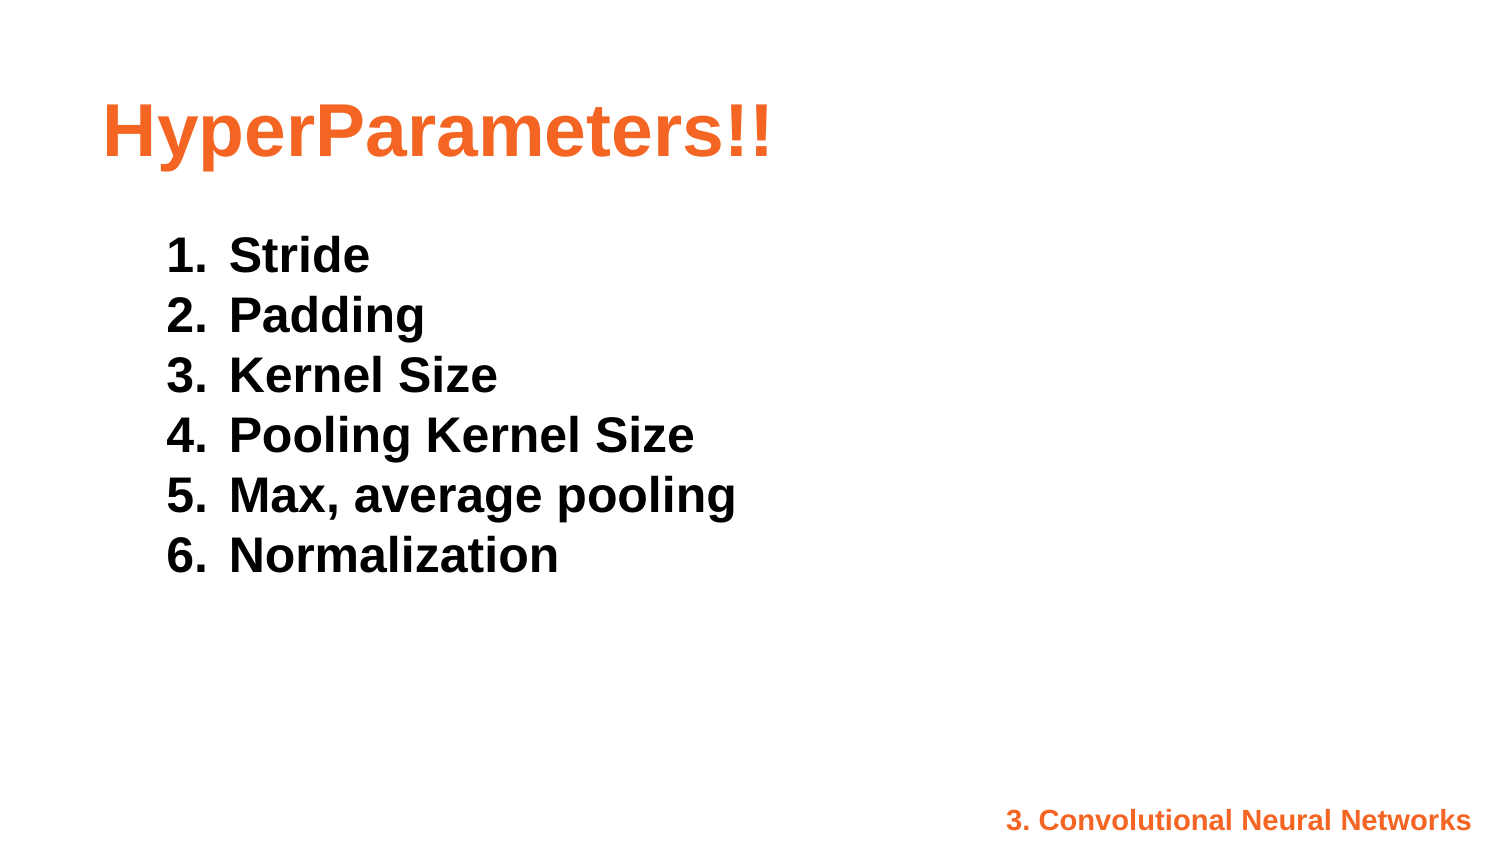

HyperParameters!!
Stride
Padding
Kernel Size
Pooling Kernel Size
Max, average pooling
Normalization
3. Convolutional Neural Networks